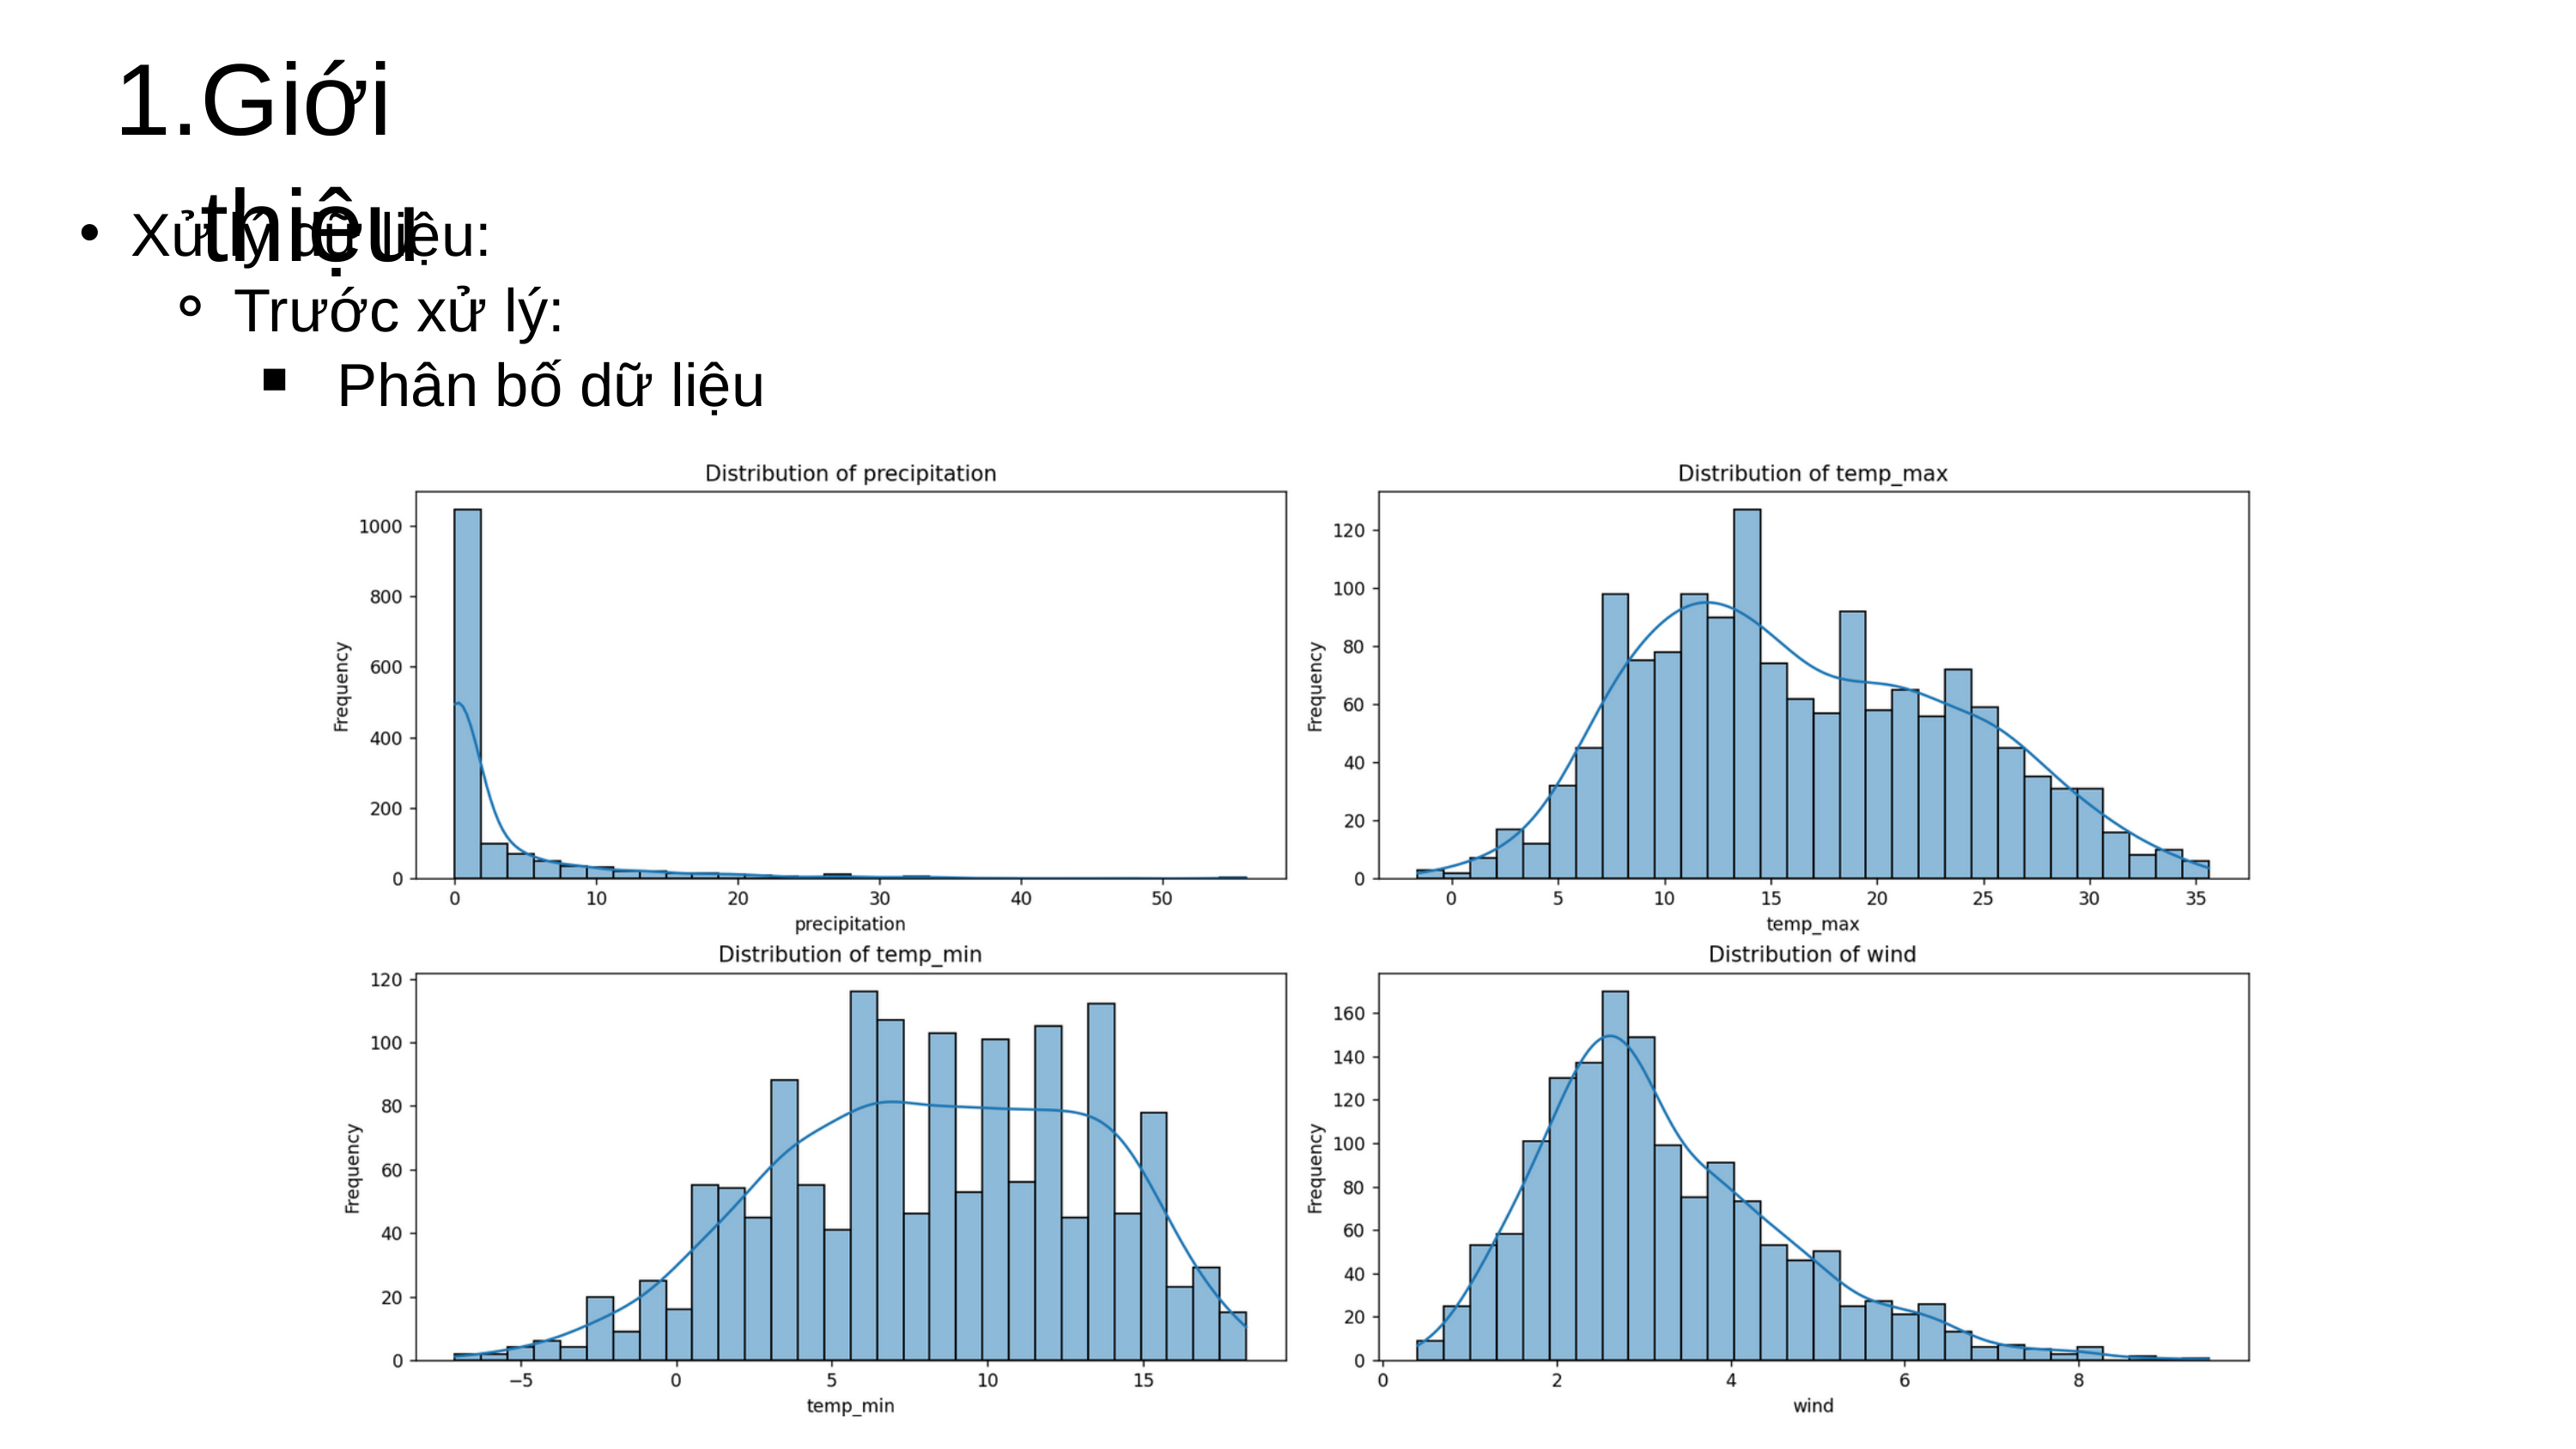

Giới thiệu
Xử lý dữ liệu:
Trước xử lý:
Phân bố dữ liệu